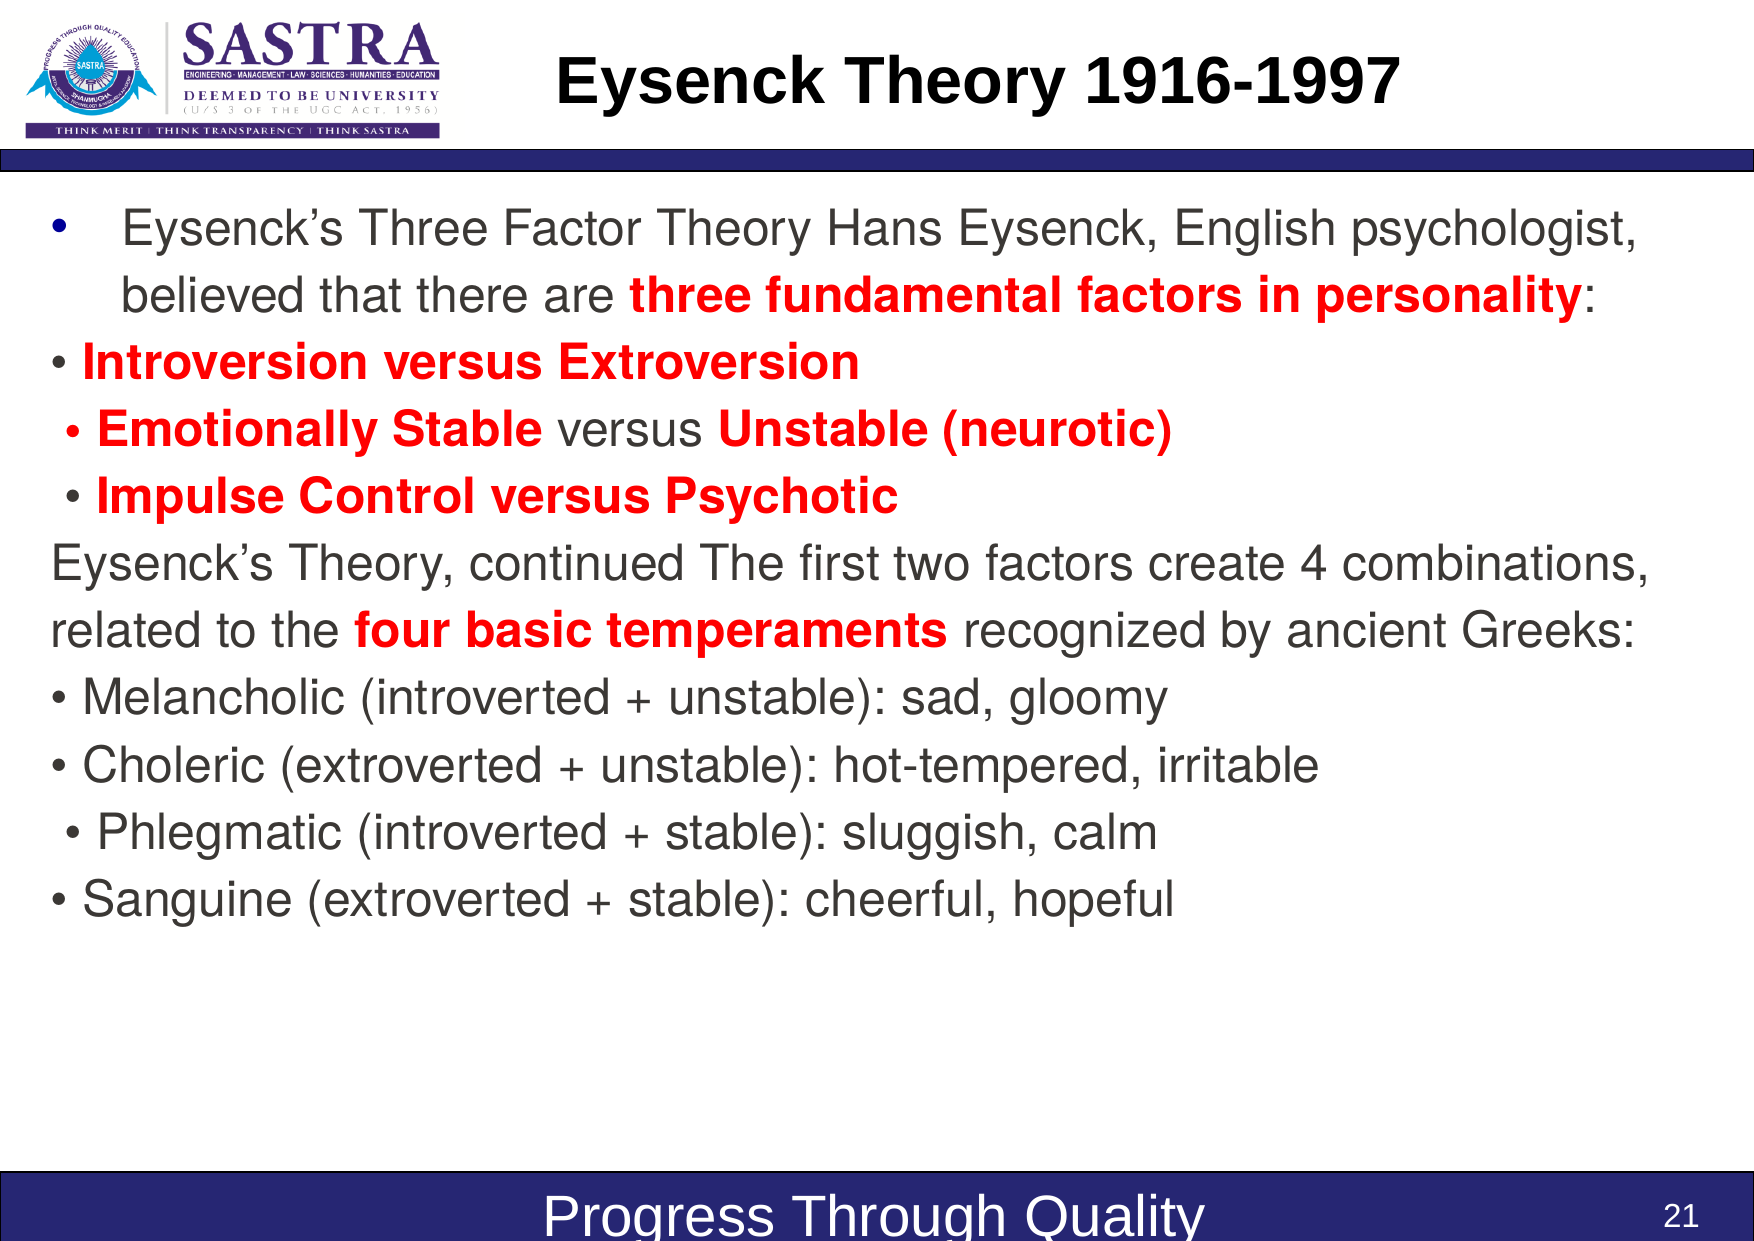

# Eysenck Theory 1916-1997
Eysenck’s Three Factor Theory Hans Eysenck, English psychologist, believed that there are three fundamental factors in personality:
• Introversion versus Extroversion
 • Emotionally Stable versus Unstable (neurotic)
 • Impulse Control versus Psychotic
Eysenck’s Theory, continued The first two factors create 4 combinations, related to the four basic temperaments recognized by ancient Greeks:
• Melancholic (introverted + unstable): sad, gloomy
• Choleric (extroverted + unstable): hot-tempered, irritable
 • Phlegmatic (introverted + stable): sluggish, calm
• Sanguine (extroverted + stable): cheerful, hopeful
21